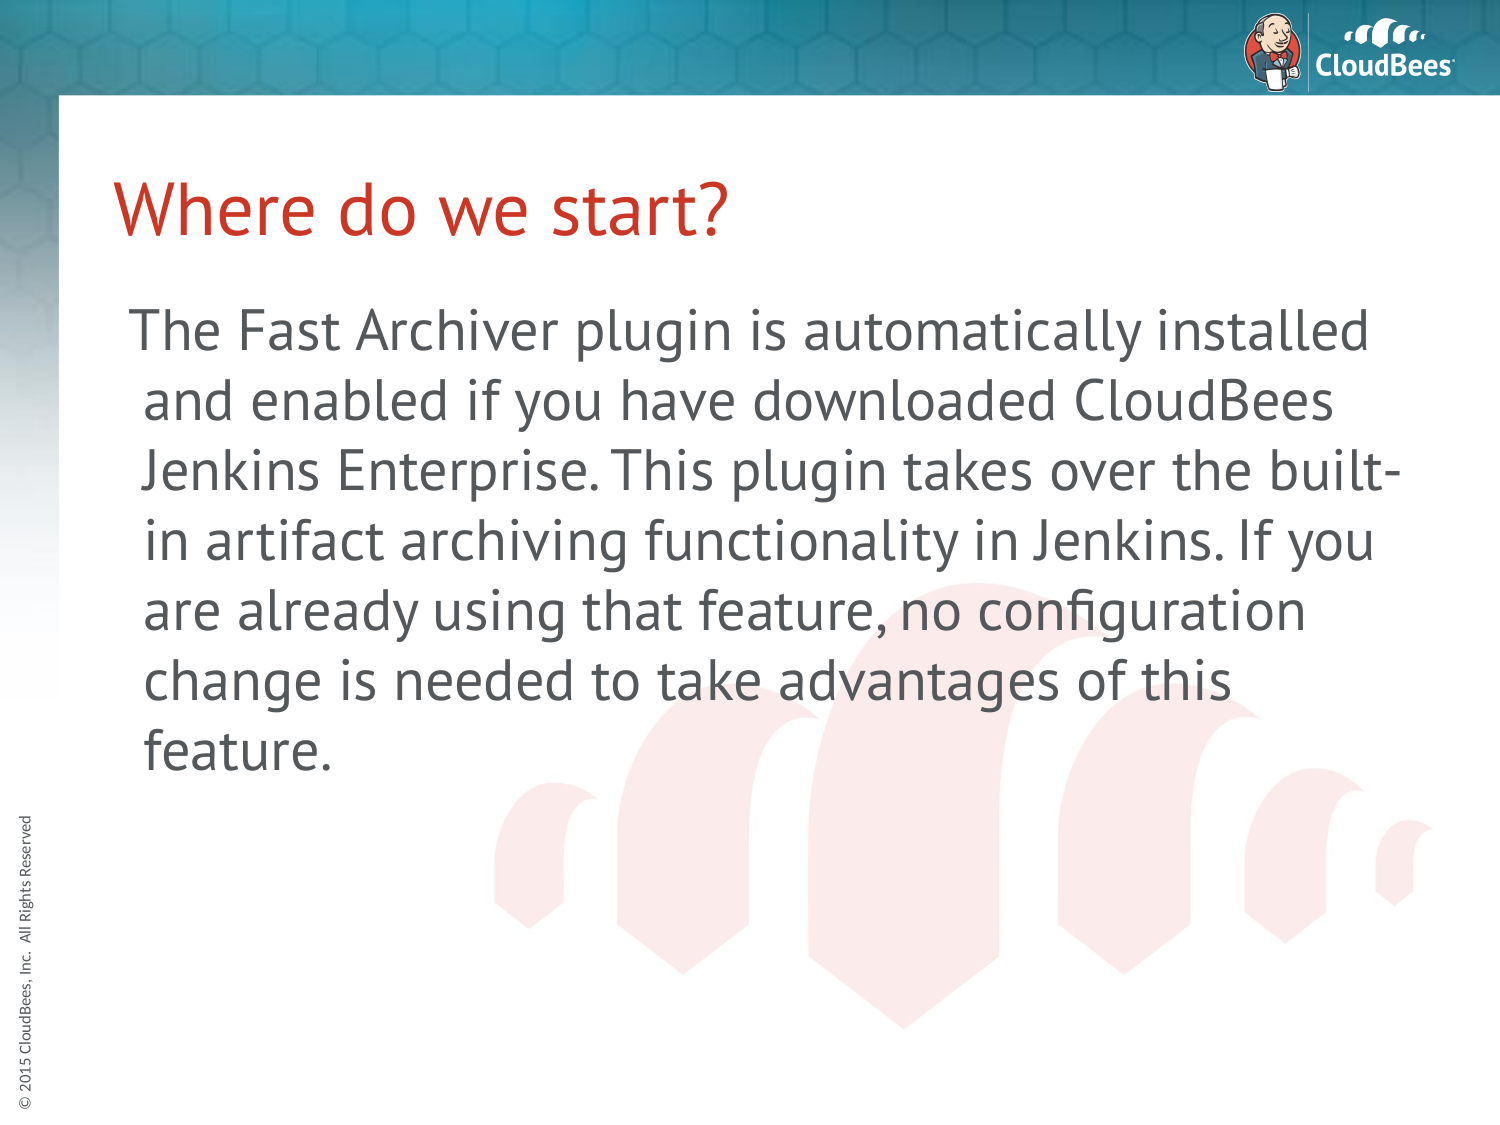

# Where do we start?
 The Fast Archiver plugin is automatically installed and enabled if you have downloaded CloudBees Jenkins Enterprise. This plugin takes over the built-in artifact archiving functionality in Jenkins. If you are already using that feature, no configuration change is needed to take advantages of this feature.